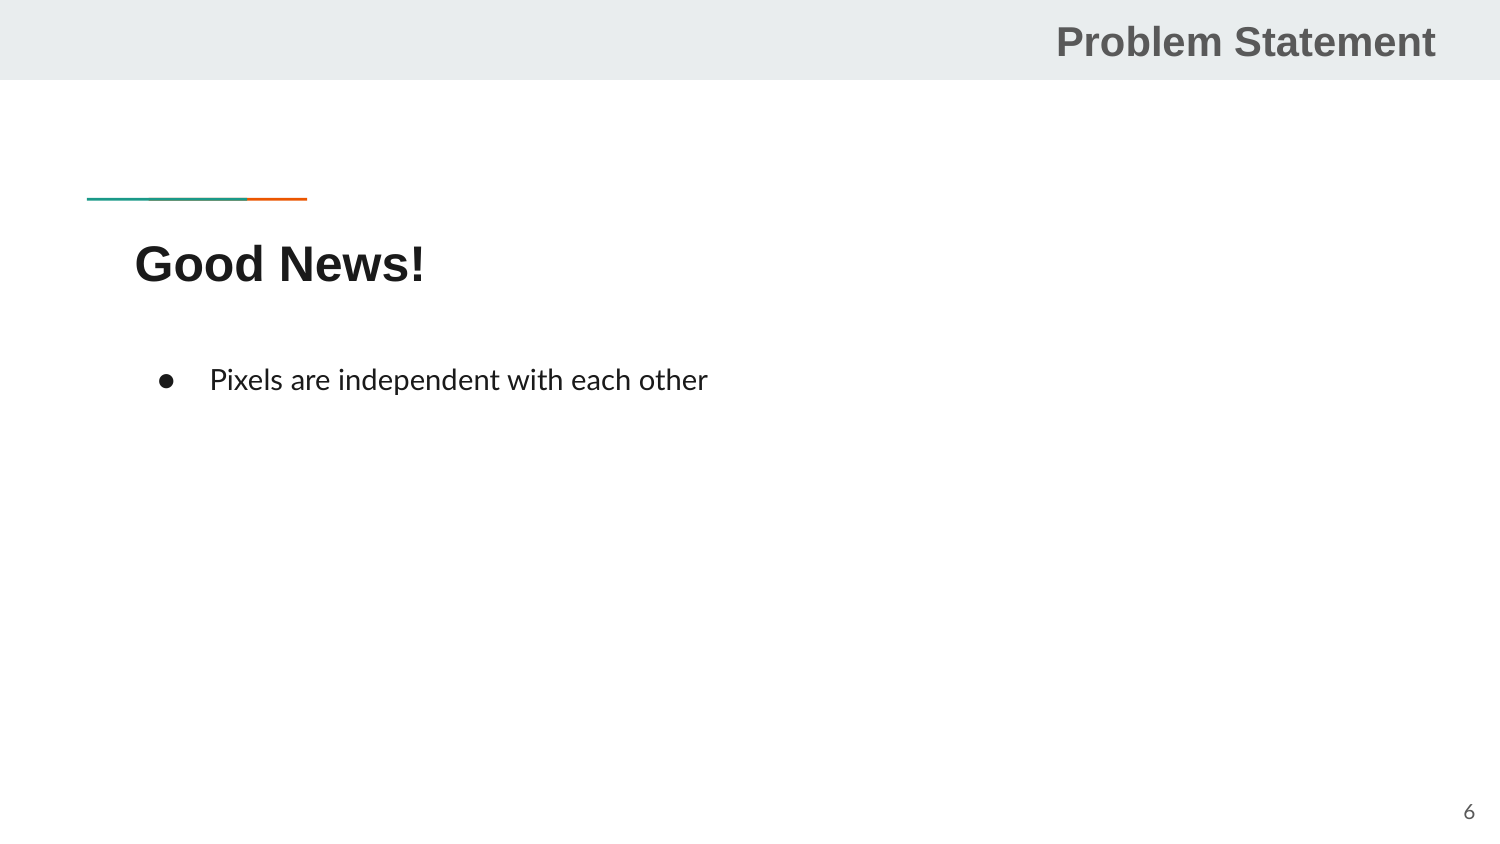

Problem Statement
# Good News!
Pixels are independent with each other

6